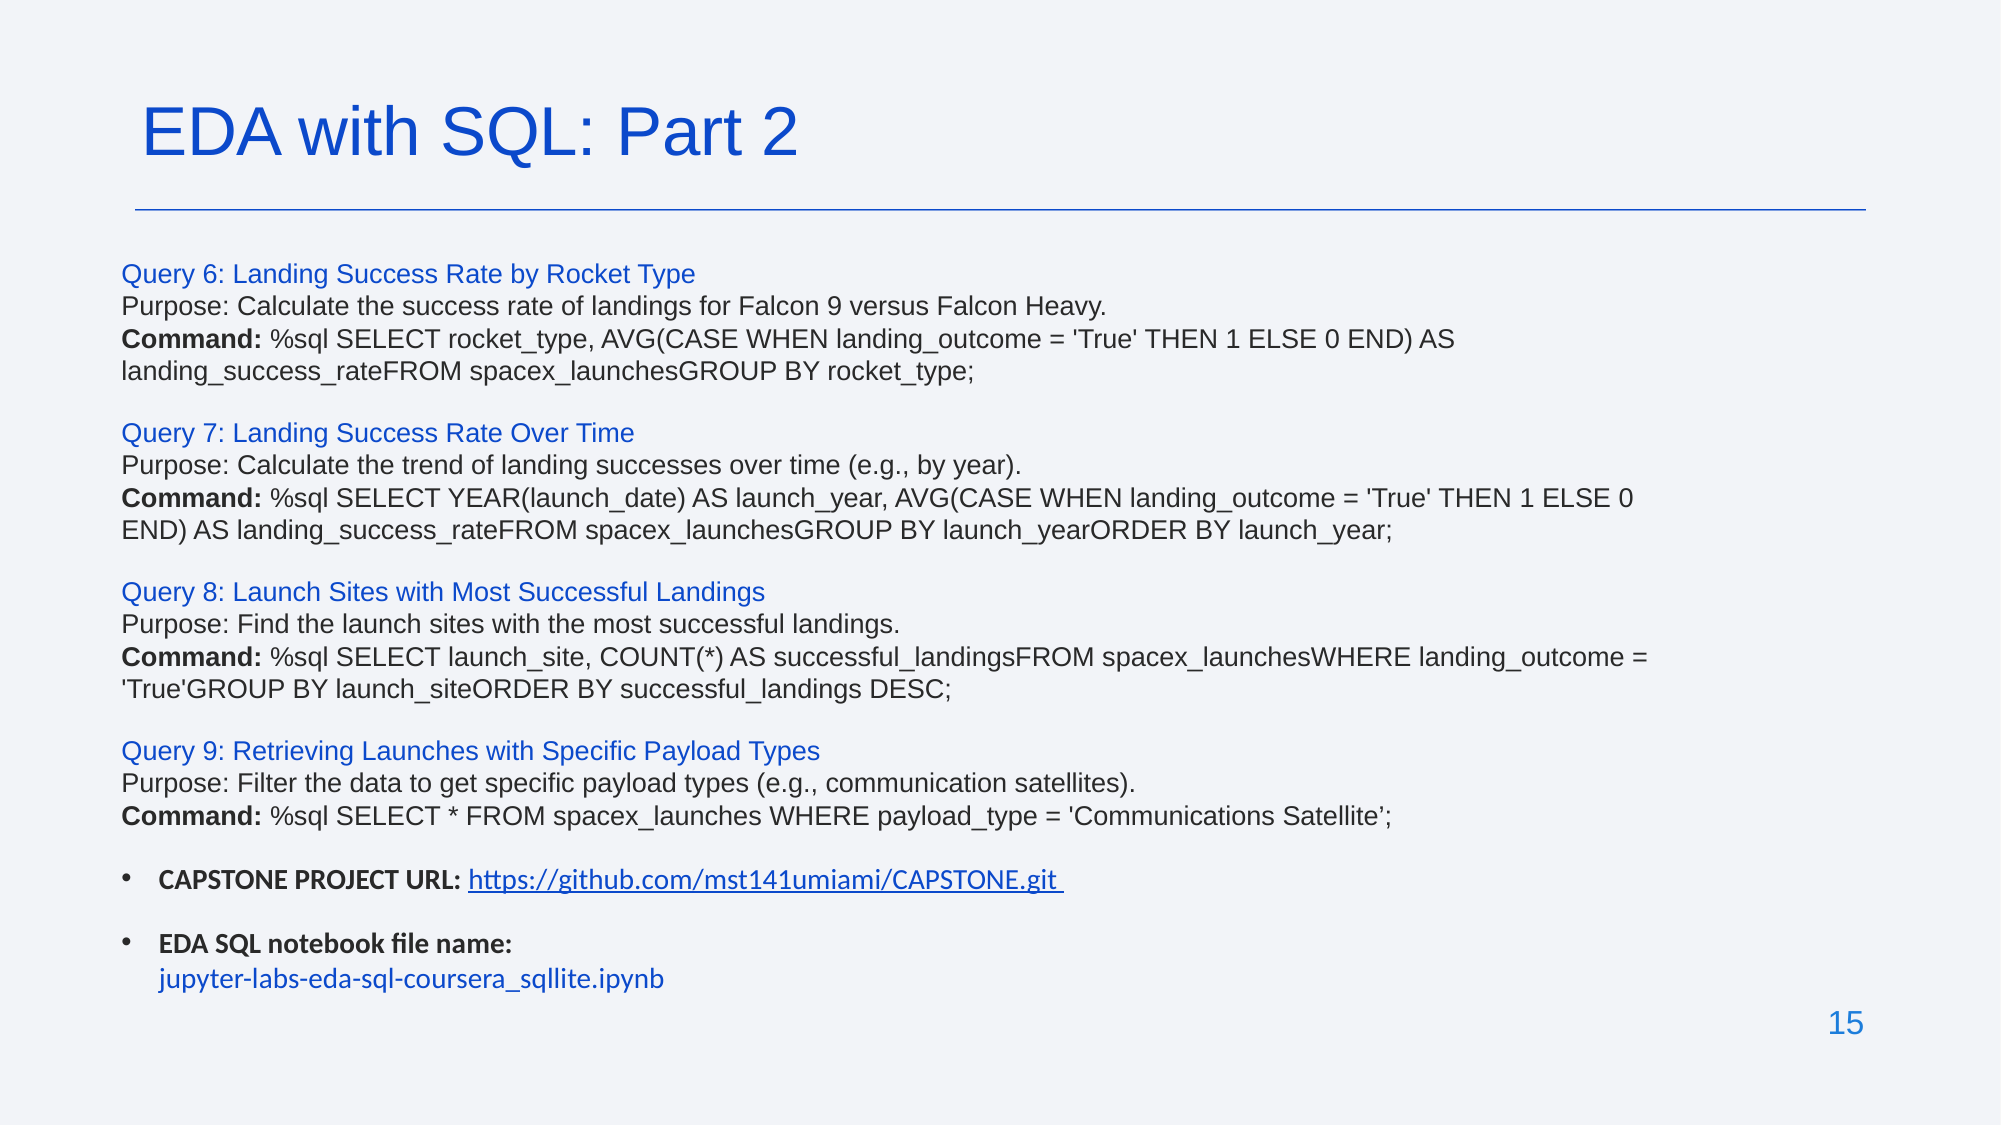

EDA with SQL: Part 2
Query 6: Landing Success Rate by Rocket Type
Purpose: Calculate the success rate of landings for Falcon 9 versus Falcon Heavy.
Command: %sql SELECT rocket_type, AVG(CASE WHEN landing_outcome = 'True' THEN 1 ELSE 0 END) AS landing_success_rateFROM spacex_launchesGROUP BY rocket_type;
Query 7: Landing Success Rate Over Time
Purpose: Calculate the trend of landing successes over time (e.g., by year).
Command: %sql SELECT YEAR(launch_date) AS launch_year, AVG(CASE WHEN landing_outcome = 'True' THEN 1 ELSE 0 END) AS landing_success_rateFROM spacex_launchesGROUP BY launch_yearORDER BY launch_year;
Query 8: Launch Sites with Most Successful Landings
Purpose: Find the launch sites with the most successful landings.
Command: %sql SELECT launch_site, COUNT(*) AS successful_landingsFROM spacex_launchesWHERE landing_outcome = 'True'GROUP BY launch_siteORDER BY successful_landings DESC;
Query 9: Retrieving Launches with Specific Payload Types
Purpose: Filter the data to get specific payload types (e.g., communication satellites).
Command: %sql SELECT * FROM spacex_launches WHERE payload_type = 'Communications Satellite’;
CAPSTONE PROJECT URL: https://github.com/mst141umiami/CAPSTONE.git
EDA SQL notebook file name:
jupyter-labs-eda-sql-coursera_sqllite.ipynb

15